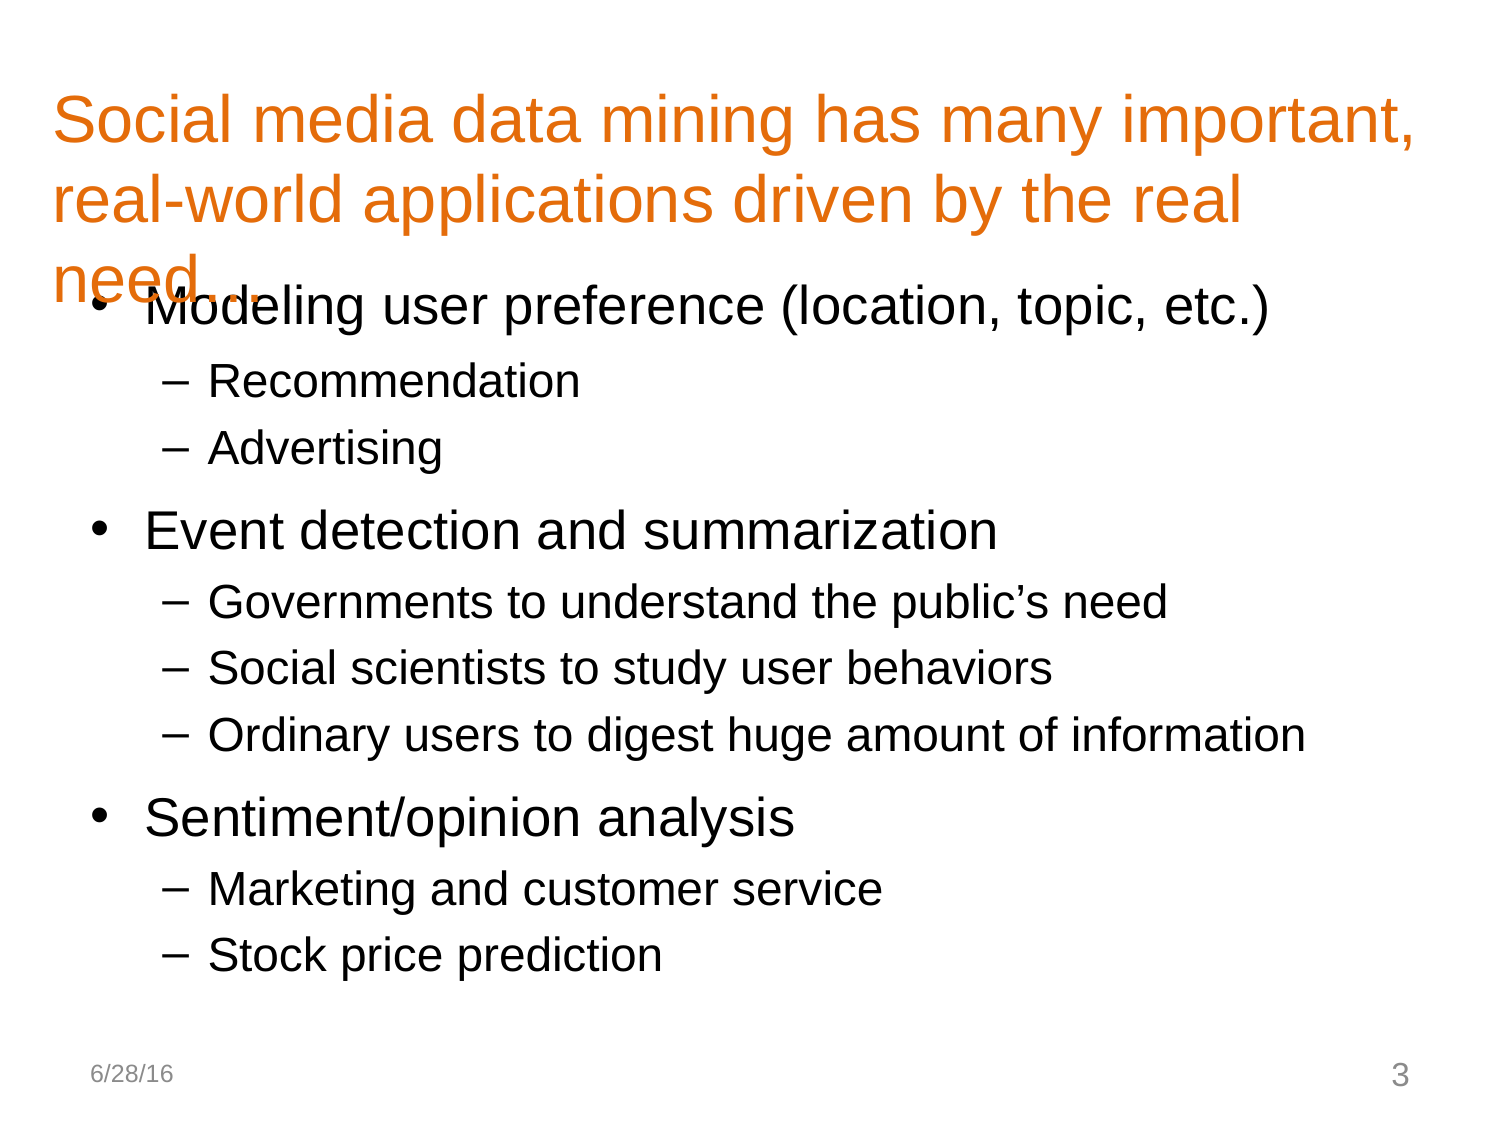

Social media data mining has many important, real-world applications driven by the real need…
Modeling user preference (location, topic, etc.)
Recommendation
Advertising
Event detection and summarization
Governments to understand the public’s need
Social scientists to study user behaviors
Ordinary users to digest huge amount of information
Sentiment/opinion analysis
Marketing and customer service
Stock price prediction

6/28/16
3